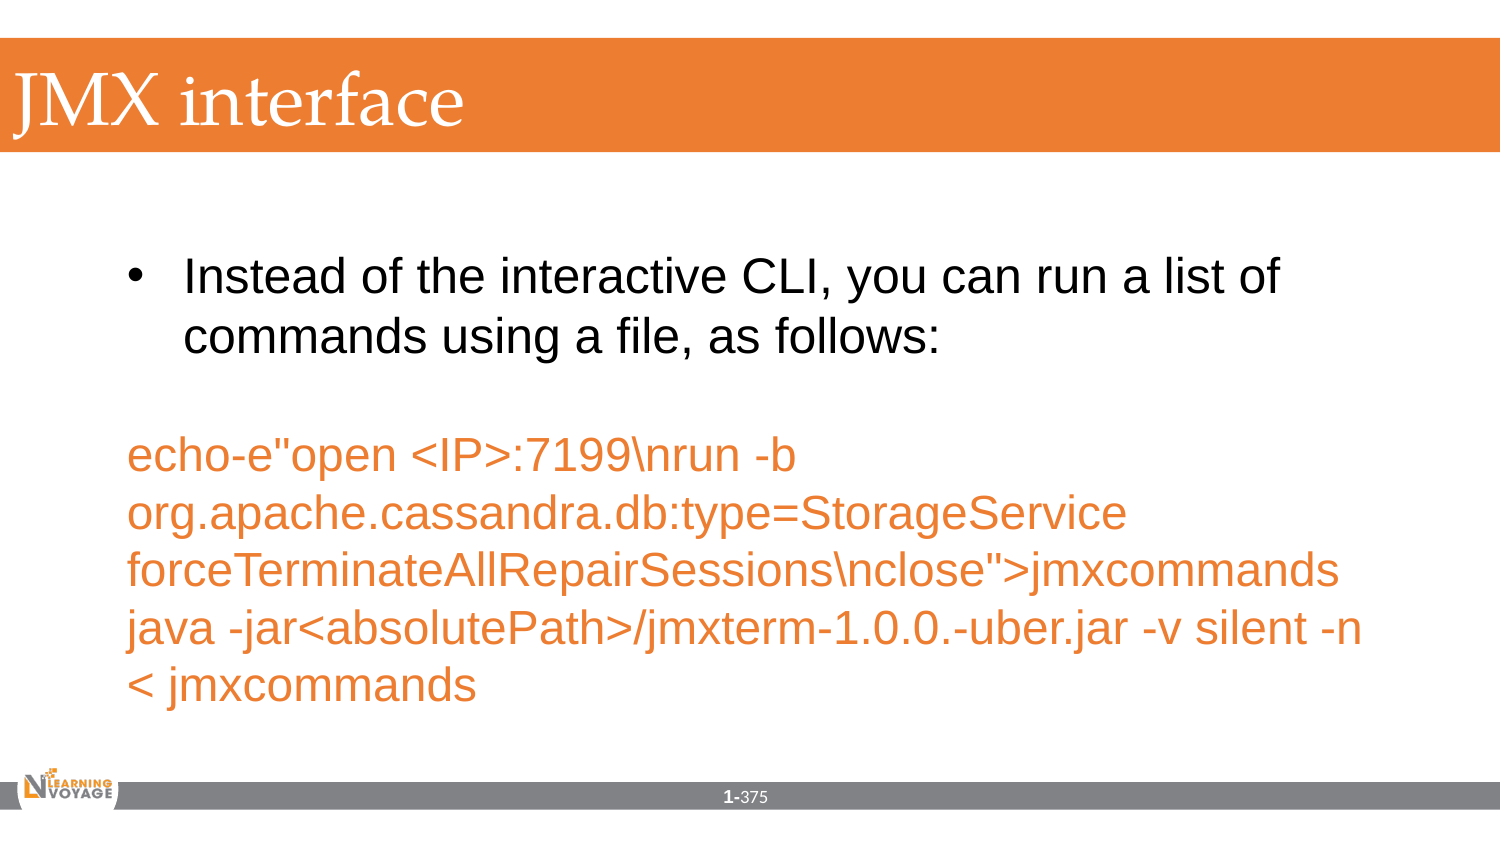

JMX interface
Instead of the interactive CLI, you can run a list of commands using a file, as follows:

echo-e"open <IP>:7199\nrun -b org.apache.cassandra.db:type=StorageService forceTerminateAllRepairSessions\nclose">jmxcommands
java -jar<absolutePath>/jmxterm-1.0.0.-uber.jar -v silent -n < jmxcommands
1-375